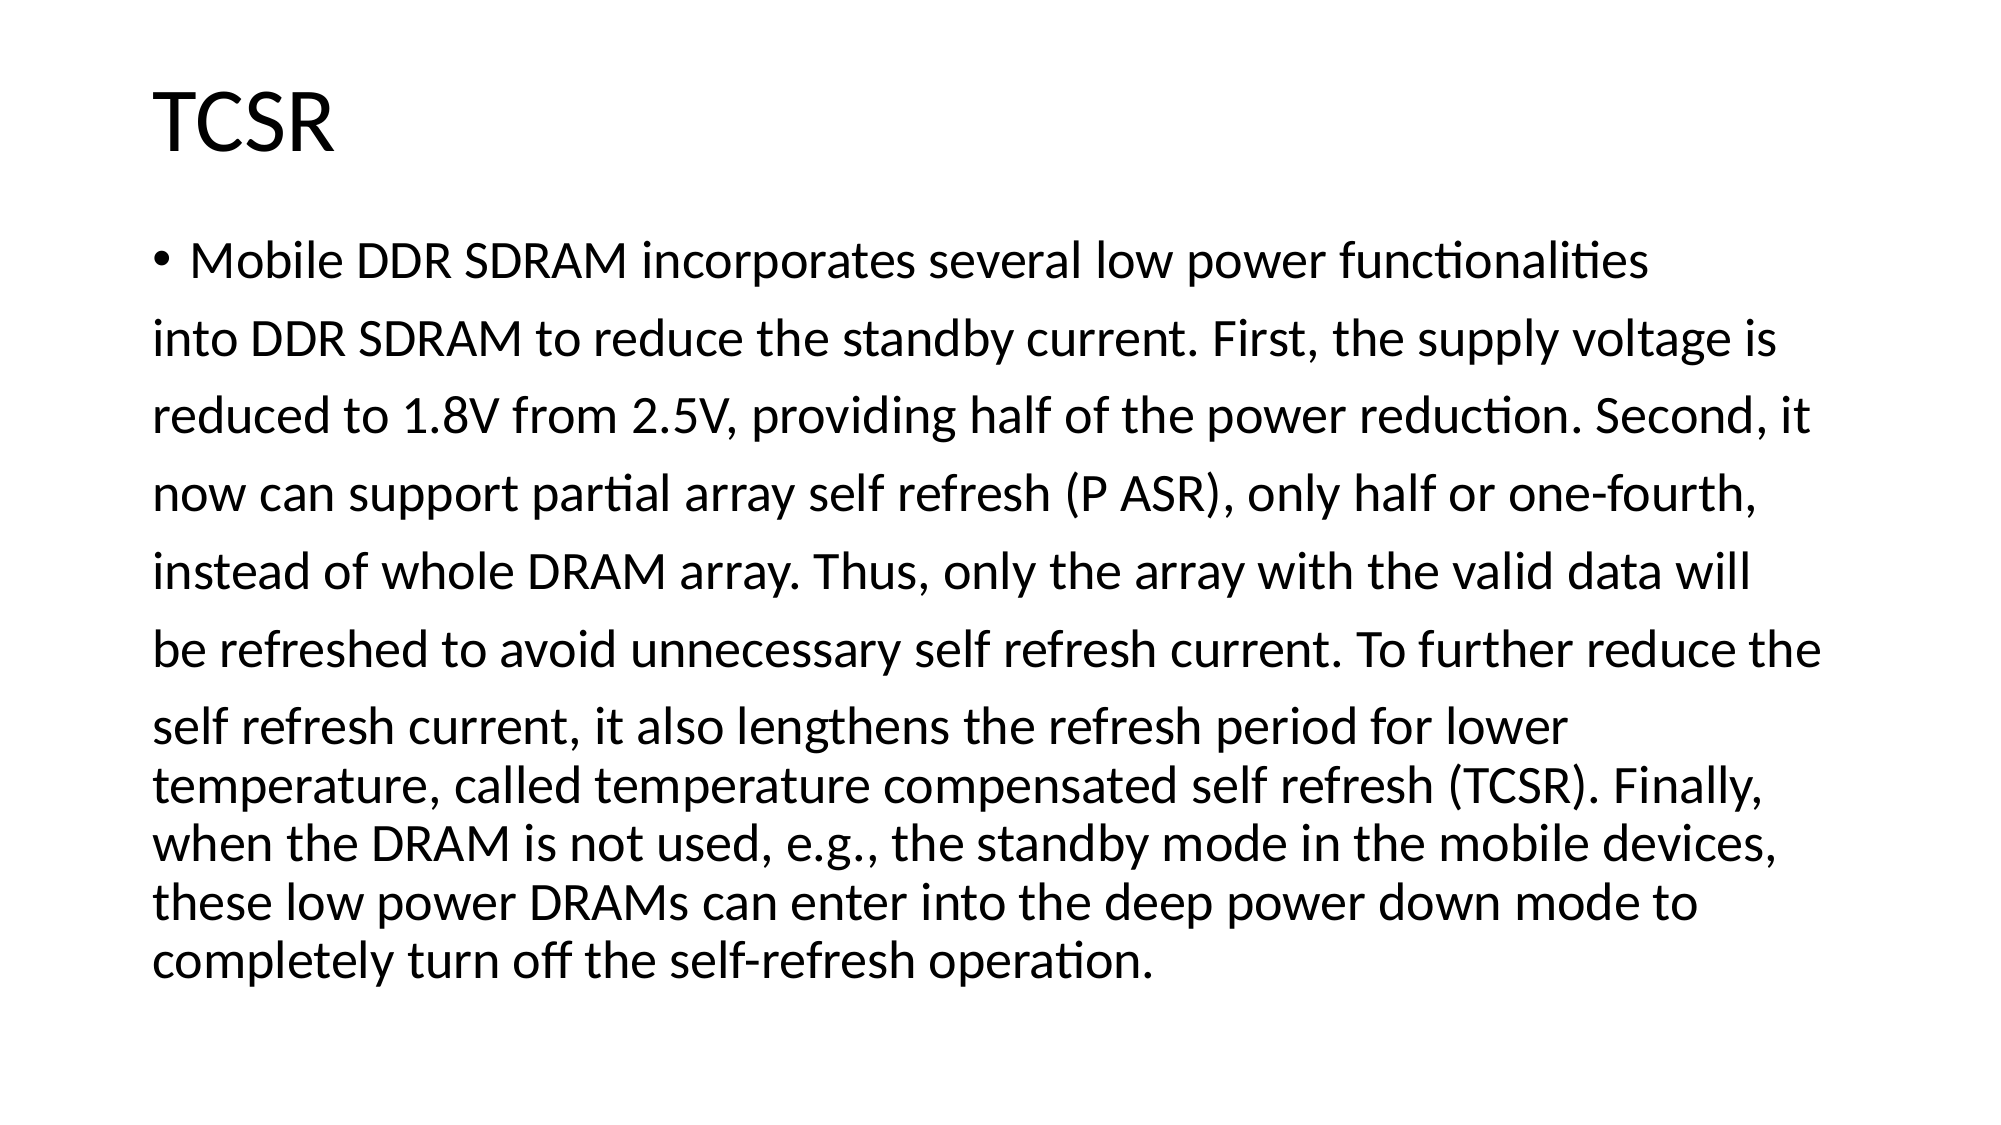

# TCSR
Mobile DDR SDRAM incorporates several low power functionalities
into DDR SDRAM to reduce the standby current. First, the supply voltage is
reduced to 1.8V from 2.5V, providing half of the power reduction. Second, it
now can support partial array self refresh (P ASR), only half or one-fourth,
instead of whole DRAM array. Thus, only the array with the valid data will
be refreshed to avoid unnecessary self refresh current. To further reduce the
self refresh current, it also lengthens the refresh period for lower temperature, called temperature compensated self refresh (TCSR). Finally, when the DRAM is not used, e.g., the standby mode in the mobile devices, these low power DRAMs can enter into the deep power down mode to completely turn off the self-refresh operation.